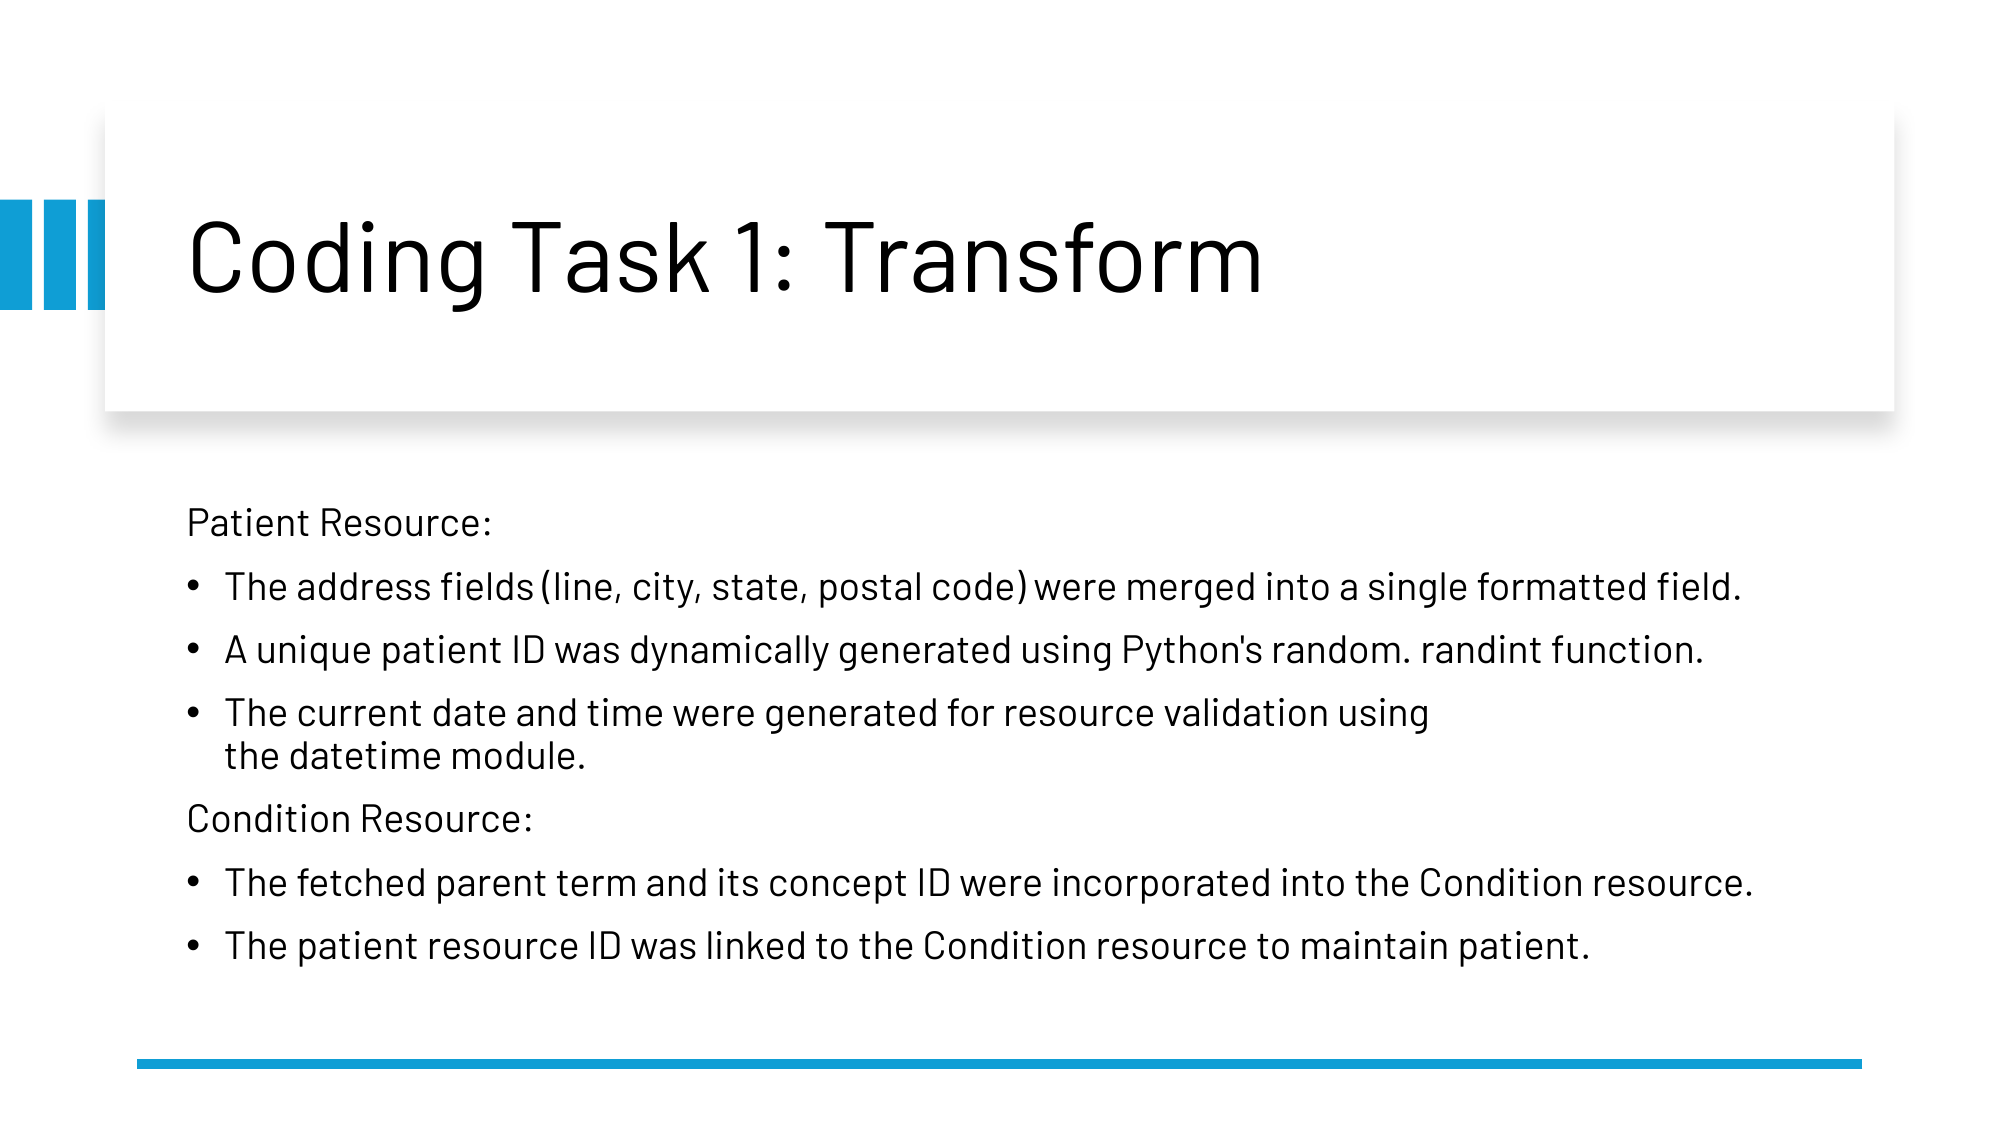

# Coding Task 1: Transform

Patient Resource:
The address fields (line, city, state, postal code) were merged into a single formatted field.
A unique patient ID was dynamically generated using Python's random. randint function.
The current date and time were generated for resource validation using the datetime module.
Condition Resource:
The fetched parent term and its concept ID were incorporated into the Condition resource.
The patient resource ID was linked to the Condition resource to maintain patient.